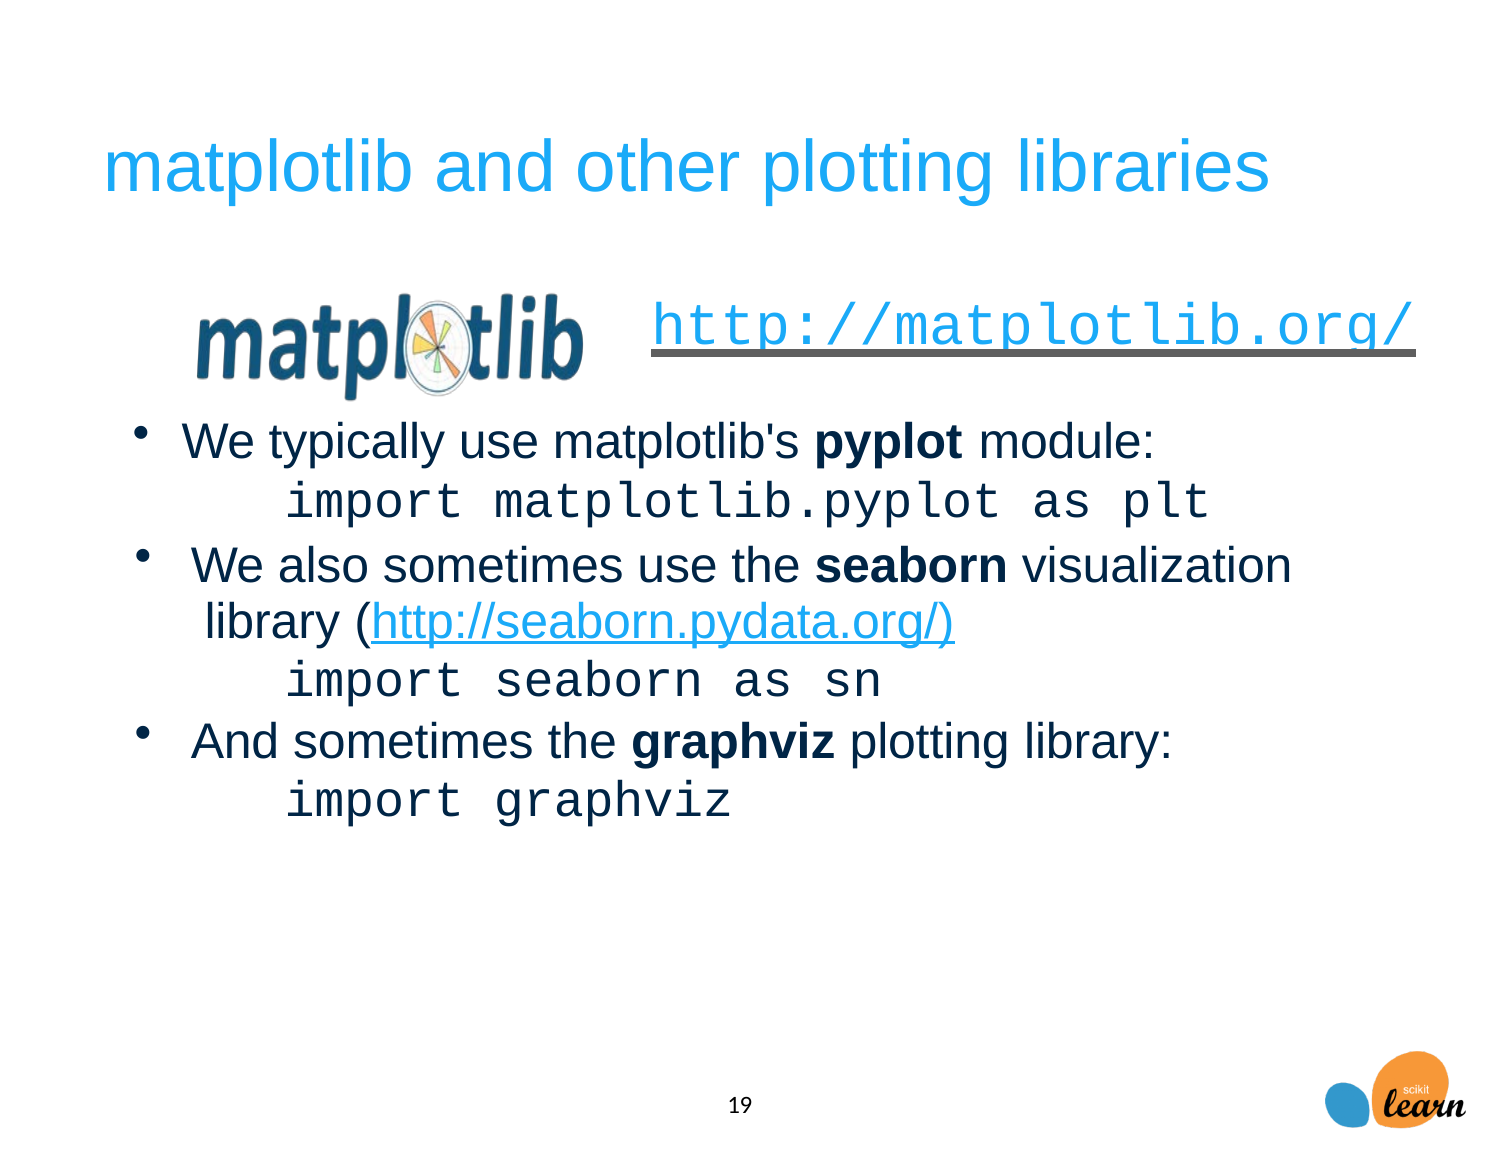

APPLIED MACHINE  LEARNING IN PYTHON

# matplotlib and other plotting libraries

http://matplotlib.org/
We typically use matplotlib's pyplot module:
import matplotlib.pyplot as plt
We also sometimes use the seaborn visualization  library (http://seaborn.pydata.org/)
import seaborn as sn
And sometimes the graphviz plotting library:
import graphviz